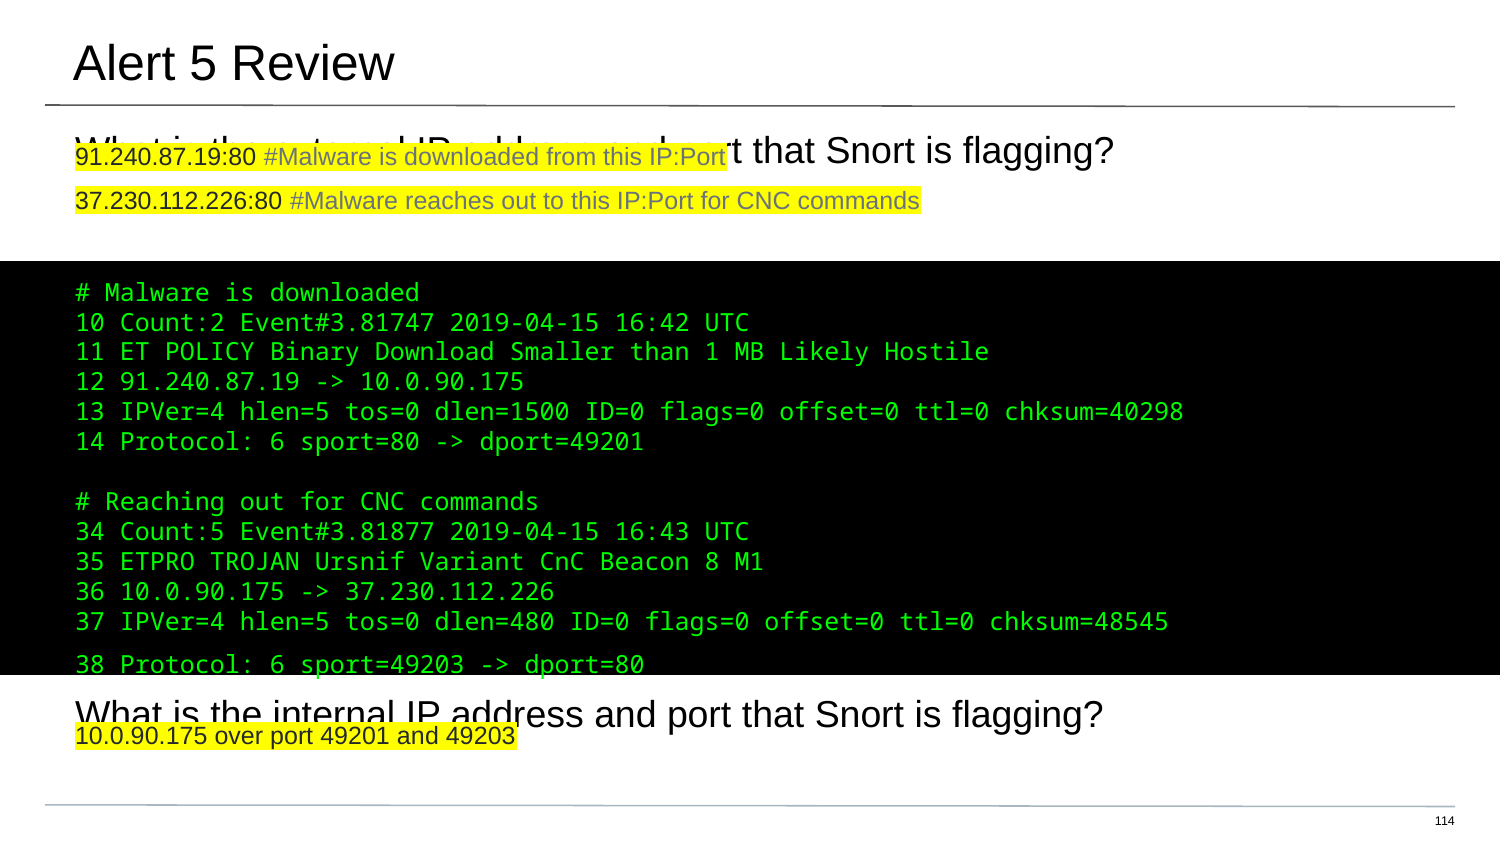

# Alert 5 Review
What is the external IP address and port that Snort is flagging?
91.240.87.19:80 #Malware is downloaded from this IP:Port
37.230.112.226:80 #Malware reaches out to this IP:Port for CNC commands

# Malware is downloaded
10 Count:2 Event#3.81747 2019-04-15 16:42 UTC
11 ET POLICY Binary Download Smaller than 1 MB Likely Hostile
12 91.240.87.19 -> 10.0.90.175
13 IPVer=4 hlen=5 tos=0 dlen=1500 ID=0 flags=0 offset=0 ttl=0 chksum=40298
14 Protocol: 6 sport=80 -> dport=49201

# Reaching out for CNC commands
34 Count:5 Event#3.81877 2019-04-15 16:43 UTC
35 ETPRO TROJAN Ursnif Variant CnC Beacon 8 M1
36 10.0.90.175 -> 37.230.112.226
37 IPVer=4 hlen=5 tos=0 dlen=480 ID=0 flags=0 offset=0 ttl=0 chksum=48545
38 Protocol: 6 sport=49203 -> dport=80

What is the internal IP address and port that Snort is flagging?
10.0.90.175 over port 49201 and 49203

114